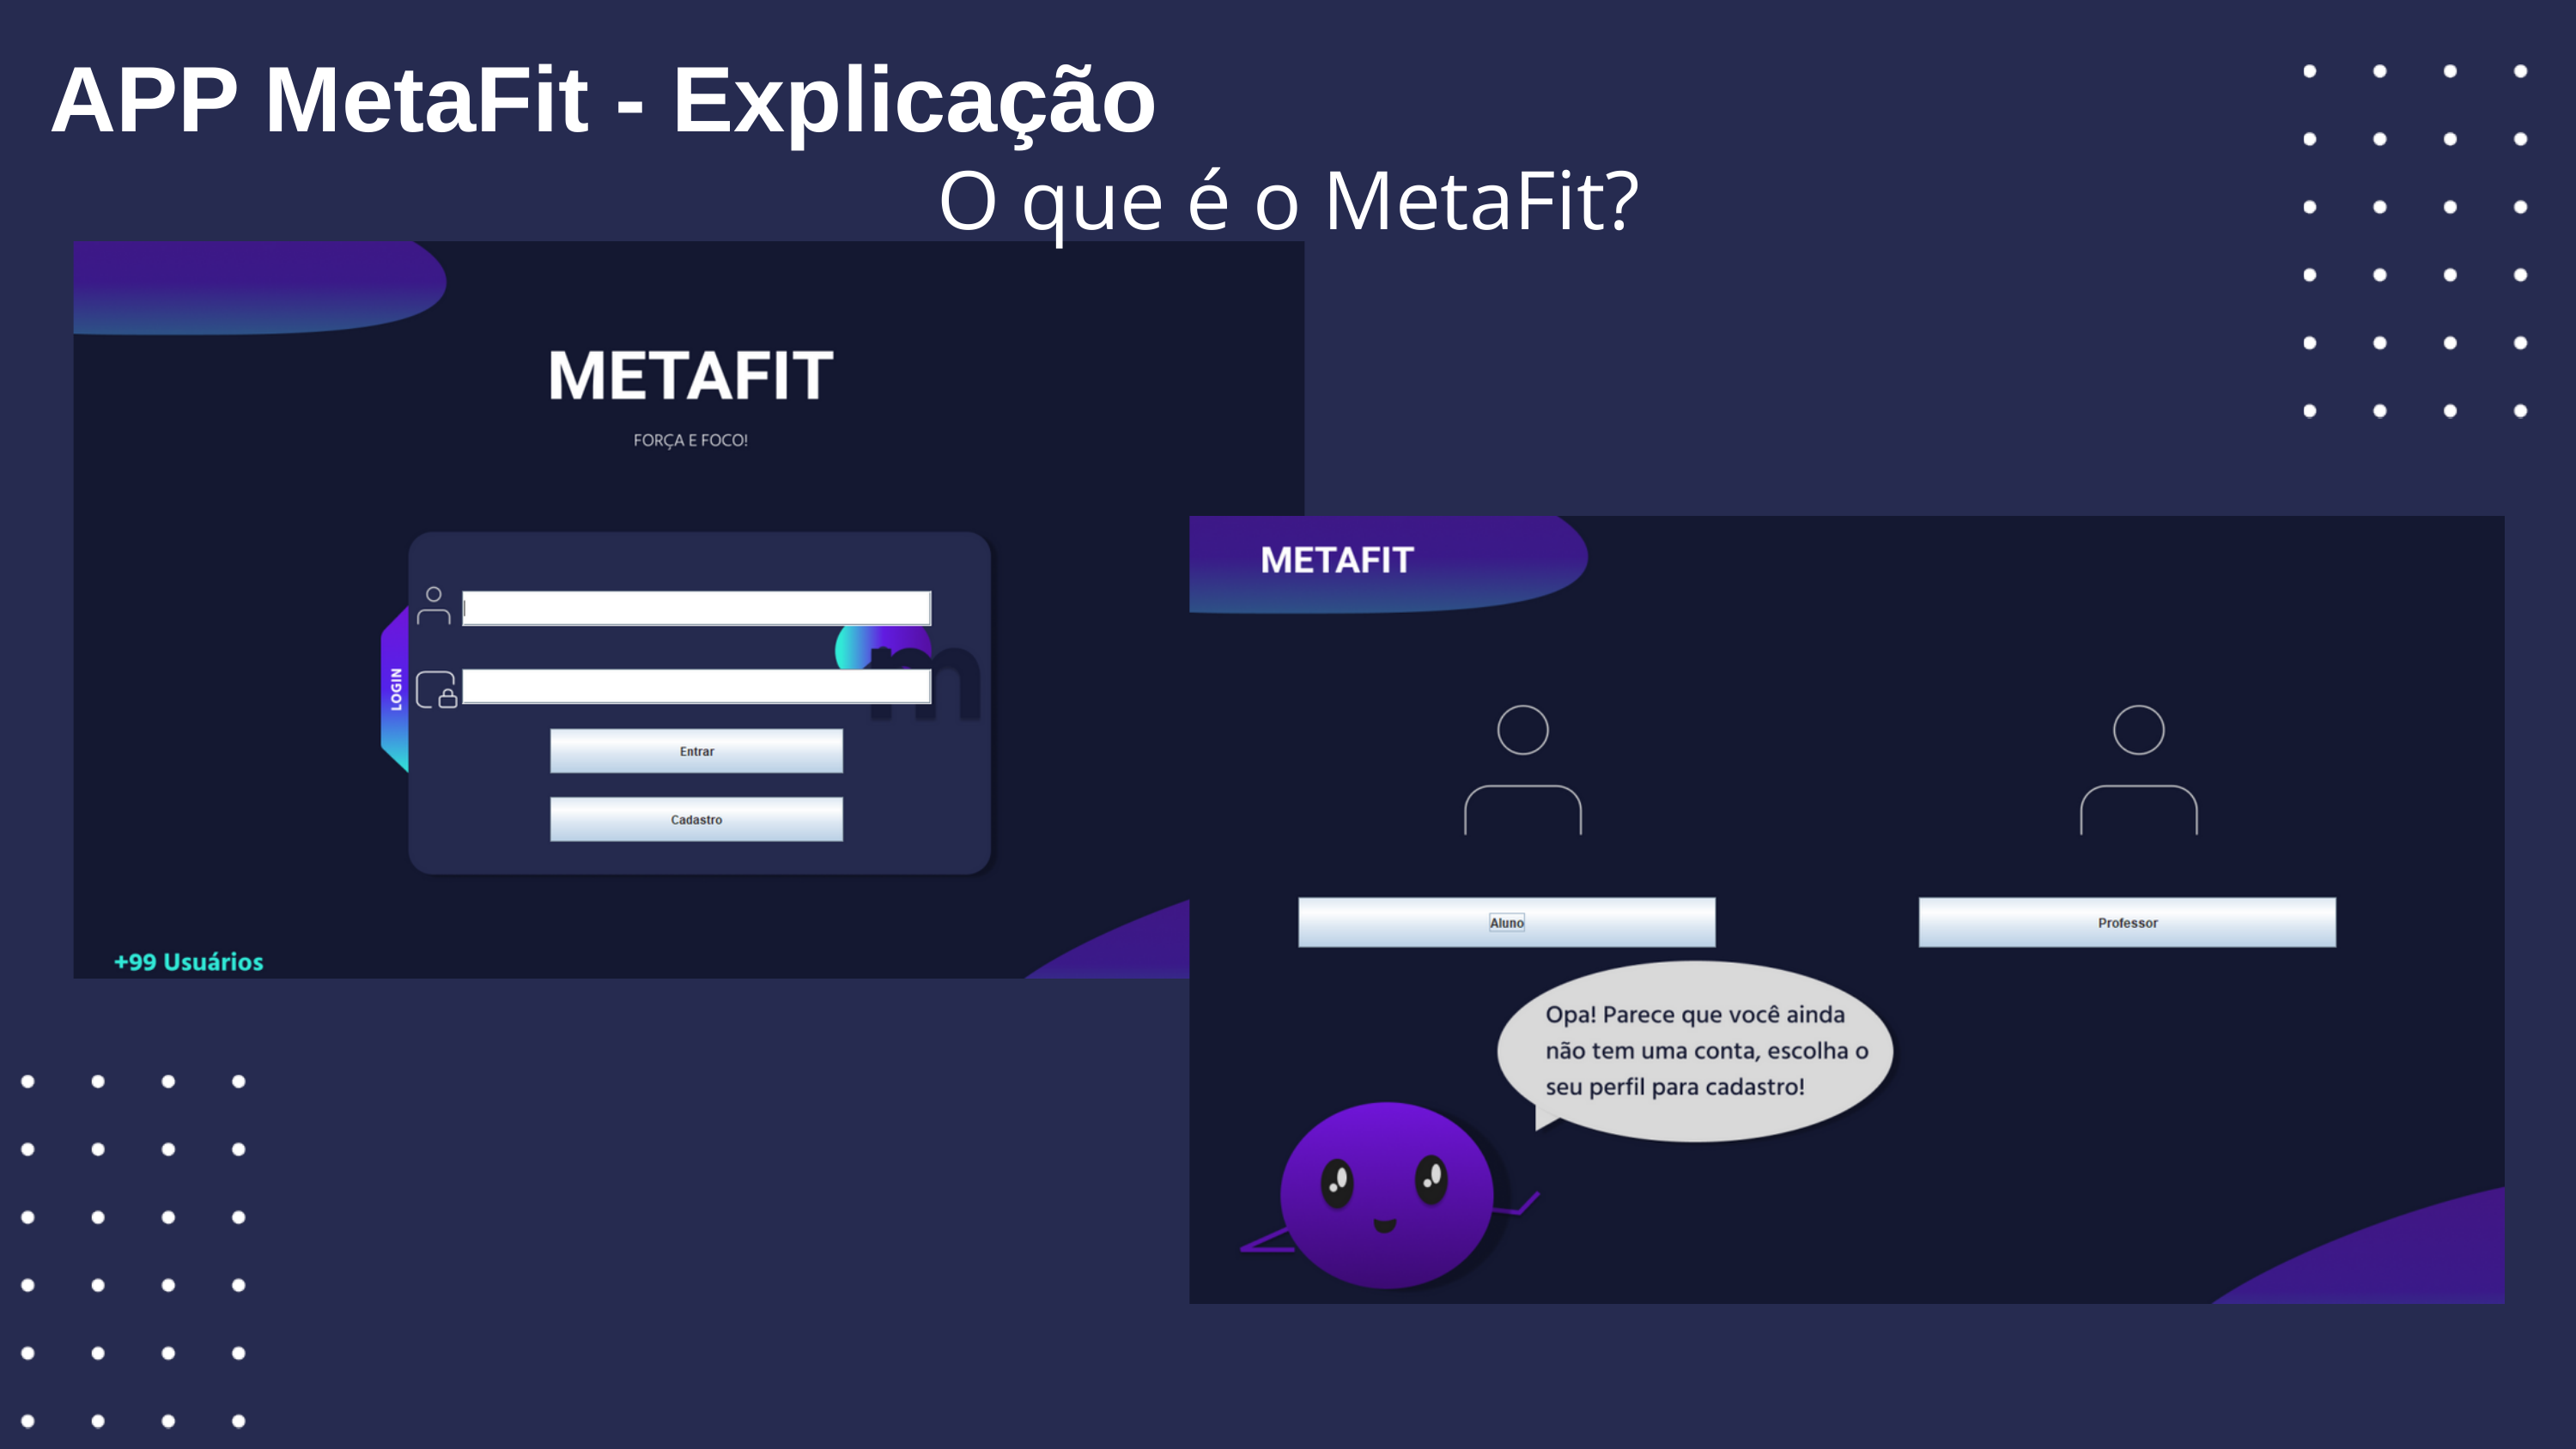

APP MetaFit - Explicação

O que é o MetaFit?